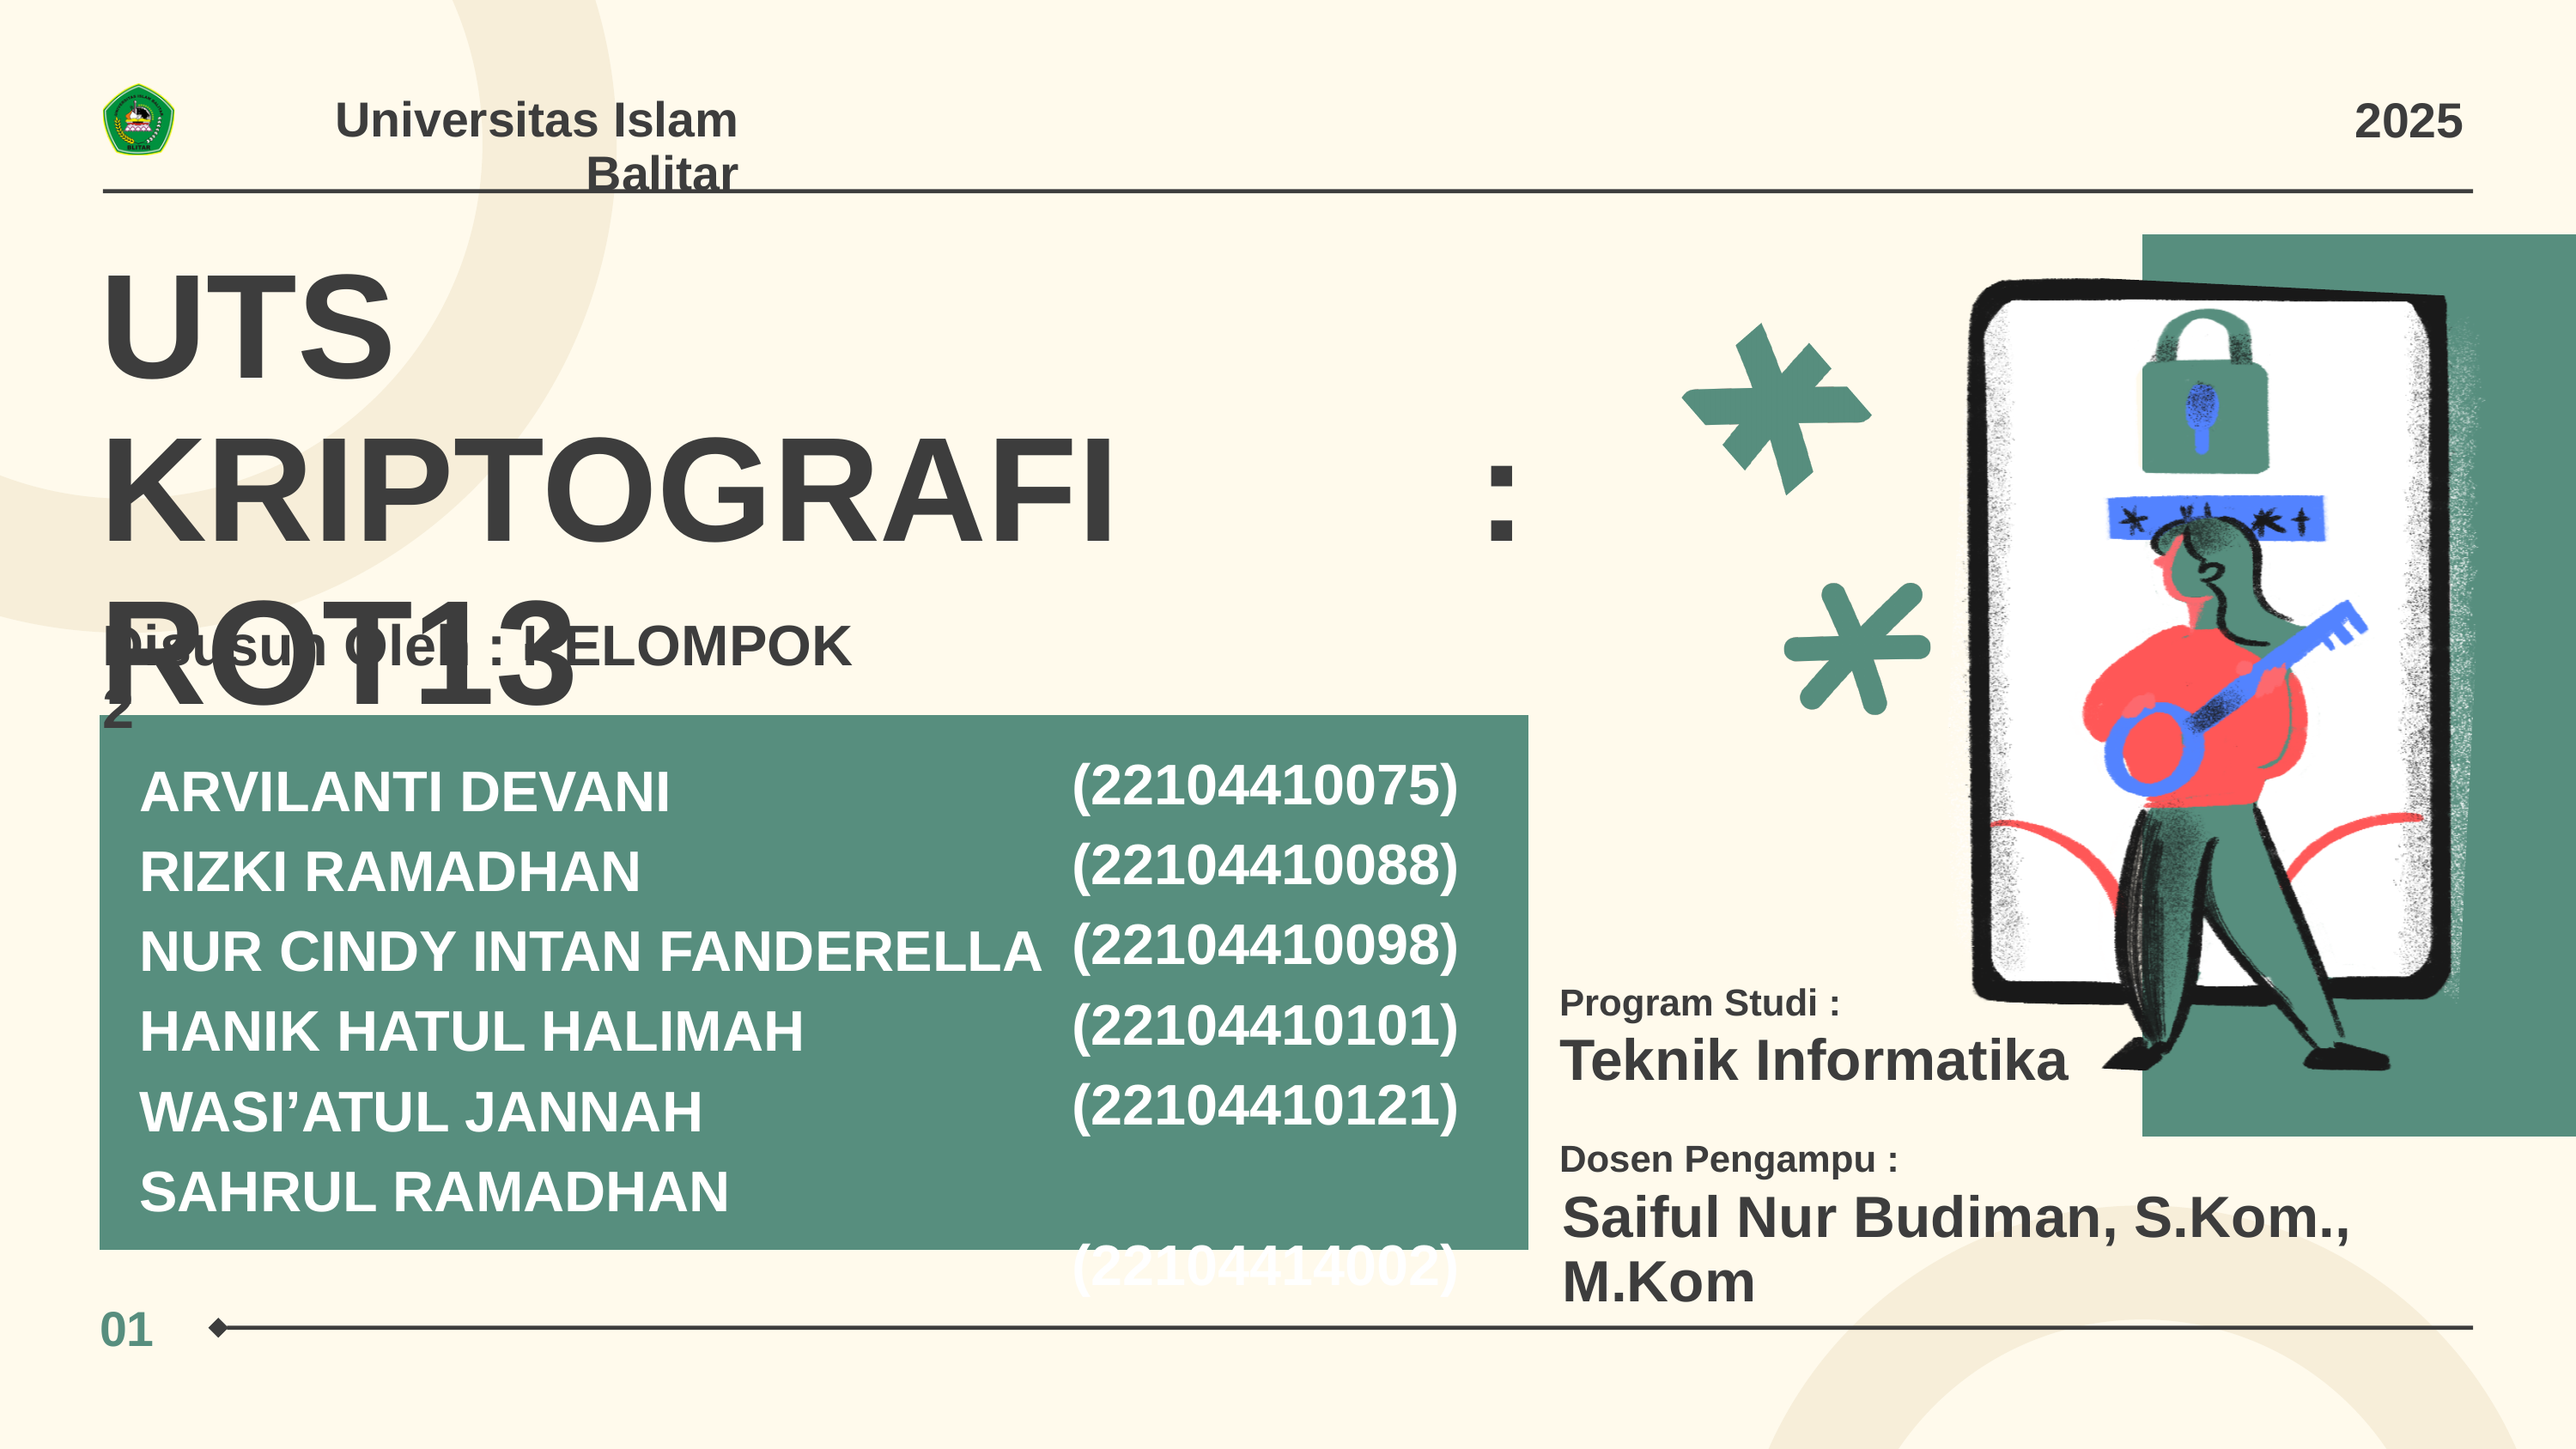

Universitas Islam Balitar
2025

UTS KRIPTOGRAFI : ROT13

Disusun Oleh : KELOMPOK 2

(22104410075)
(22104410088)
(22104410098)
(22104410101)
(22104410121)
(22104414002)
ARVILANTI DEVANI
RIZKI RAMADHAN
NUR CINDY INTAN FANDERELLA
HANIK HATUL HALIMAH
WASI’ATUL JANNAH
SAHRUL RAMADHAN
Program Studi :
Teknik Informatika
Dosen Pengampu :
Saiful Nur Budiman, S.Kom., M.Kom

01